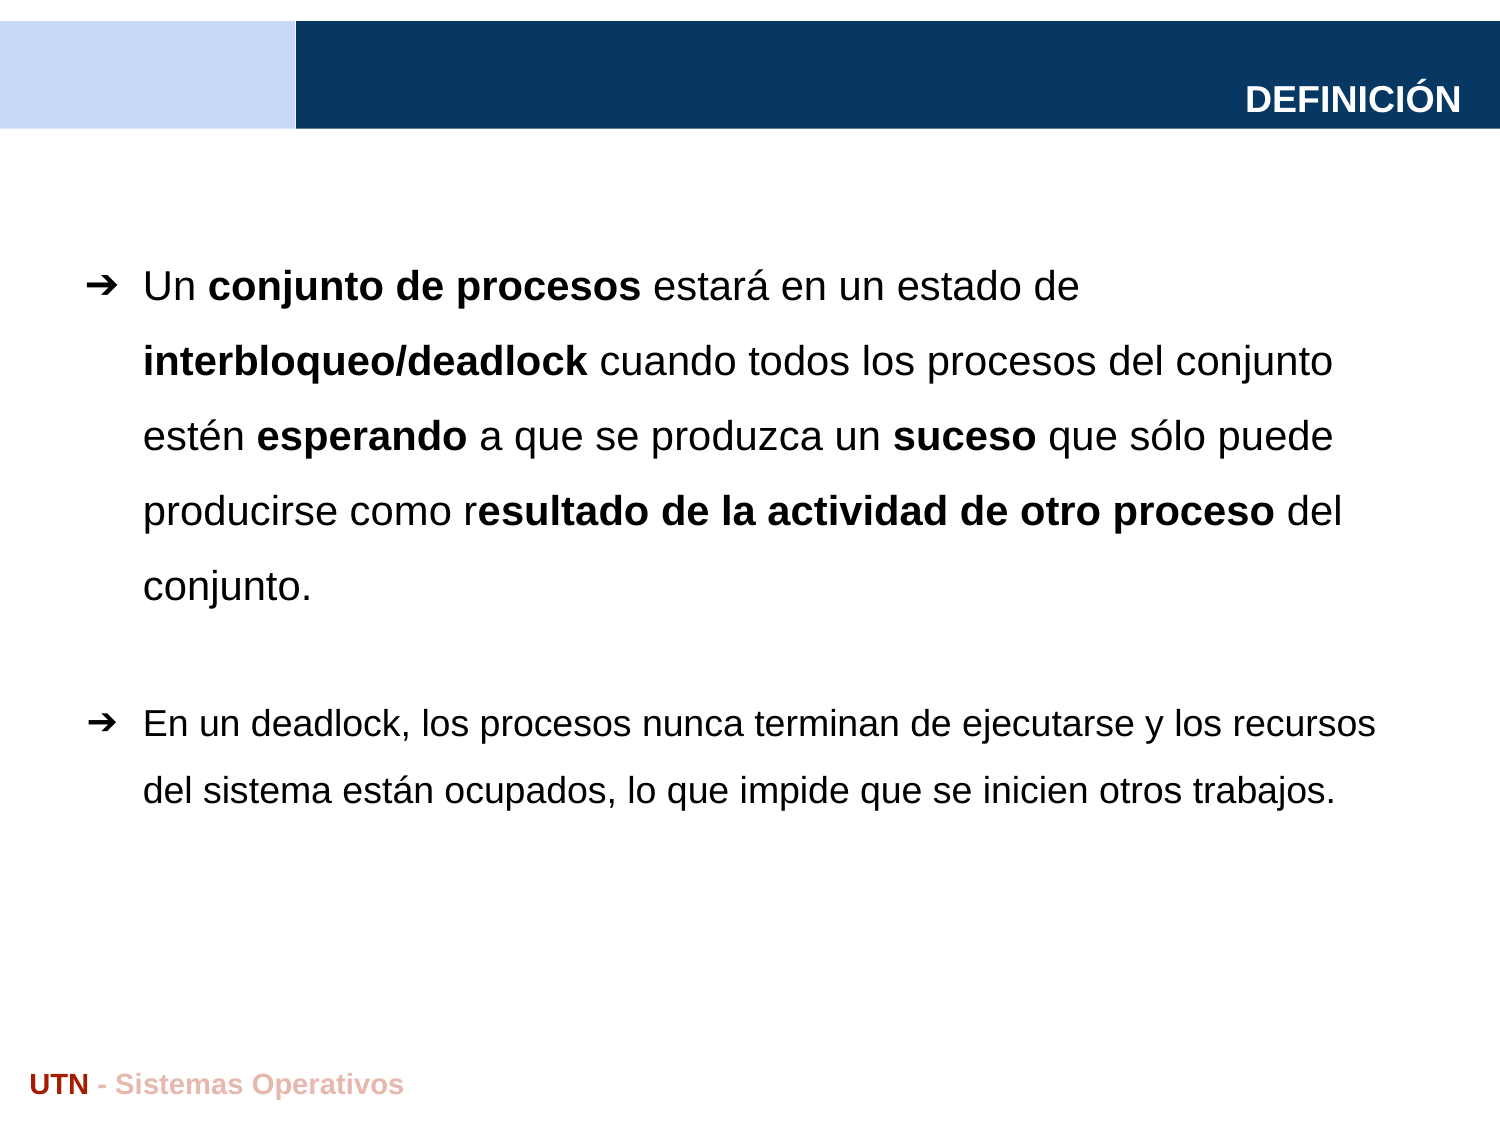

# DEFINICIÓN
Un conjunto de procesos estará en un estado de interbloqueo/deadlock cuando todos los procesos del conjunto estén esperando a que se produzca un suceso que sólo puede producirse como resulta­do de la actividad de otro proceso del conjunto.

En un deadlock, los procesos nunca terminan de ejecutarse y los recursos del sistema están ocupados, lo que impide que se inicien otros trabajos.
UTN - Sistemas Operativos